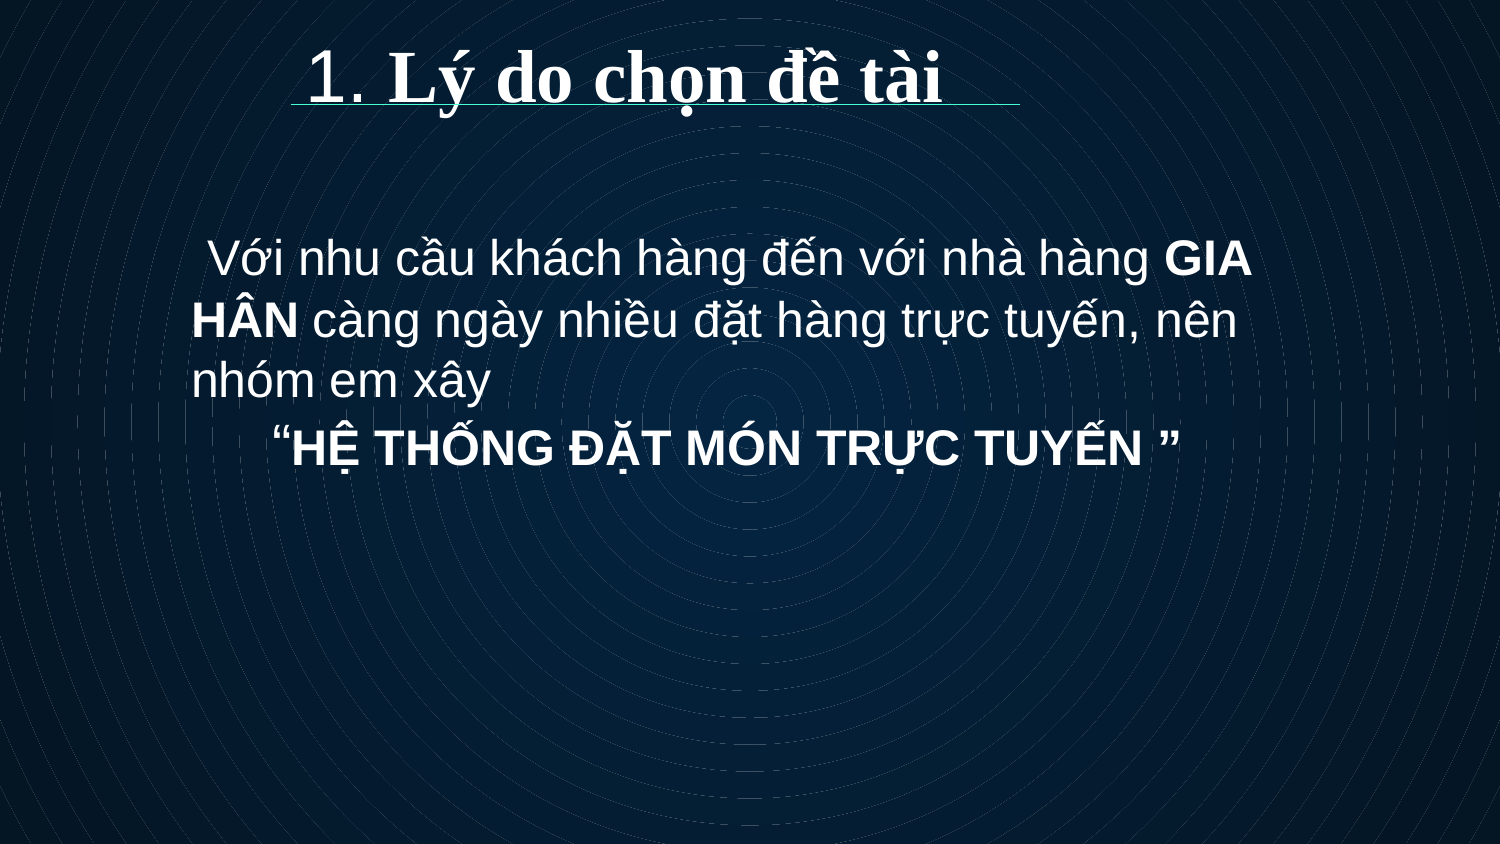

# 1. Lý do chọn đề tài
 Với nhu cầu khách hàng đến với nhà hàng GIA HÂN càng ngày nhiều đặt hàng trực tuyến, nên nhóm em xây
     “HỆ THỐNG ĐẶT MÓN TRỰC TUYẾN ”